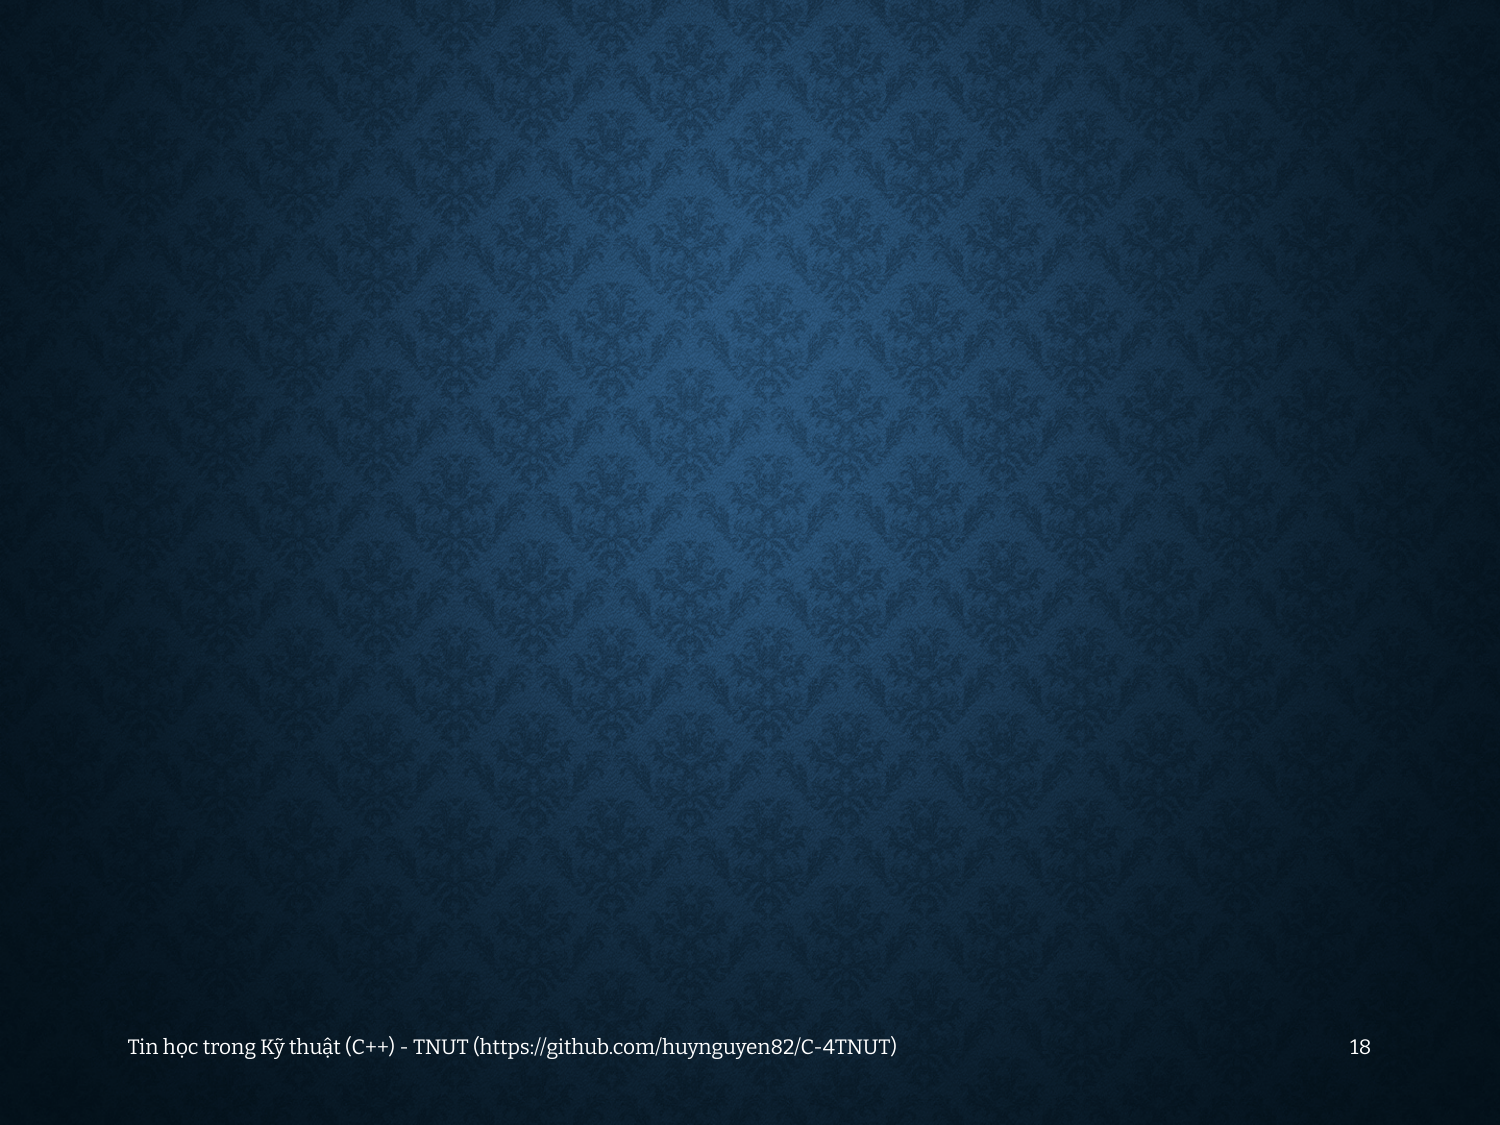

#

Tin học trong Kỹ thuật (C++) - TNUT (https://github.com/huynguyen82/C-4TNUT)
18